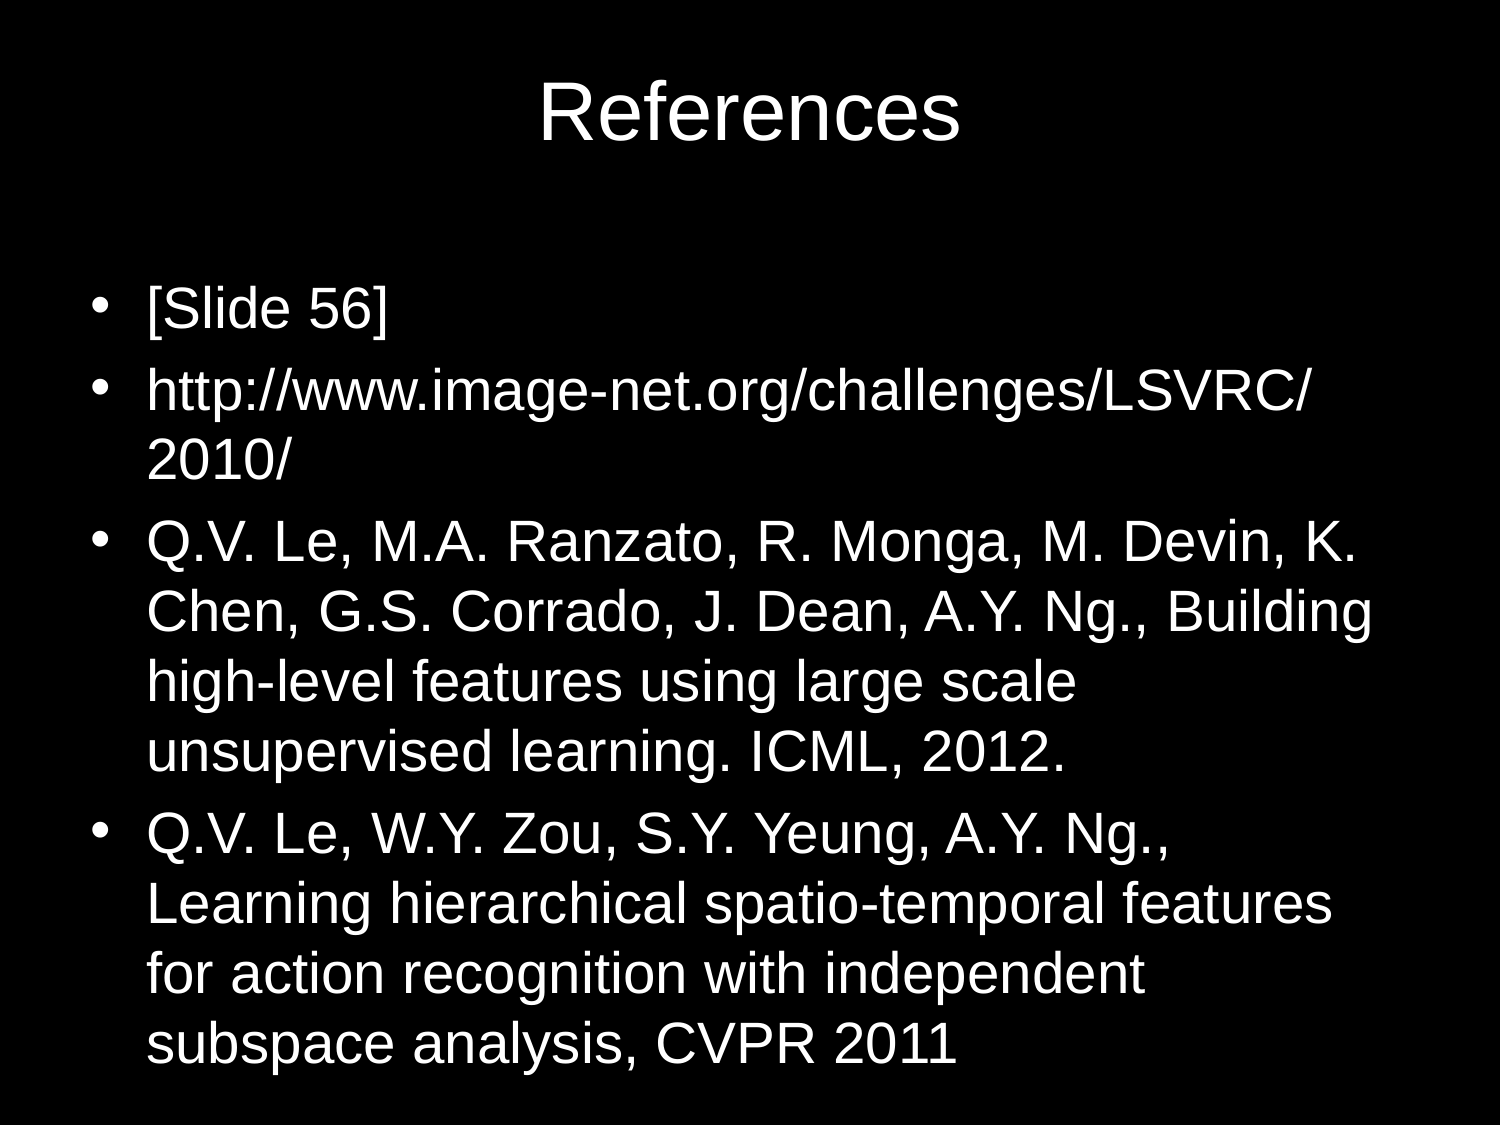

# References
[Slide 56]
http://www.image-net.org/challenges/LSVRC/2010/
Q.V. Le, M.A. Ranzato, R. Monga, M. Devin, K. Chen, G.S. Corrado, J. Dean, A.Y. Ng., Building high-level features using large scale unsupervised learning. ICML, 2012.
Q.V. Le, W.Y. Zou, S.Y. Yeung, A.Y. Ng., Learning hierarchical spatio-temporal features for action recognition with independent subspace analysis, CVPR 2011